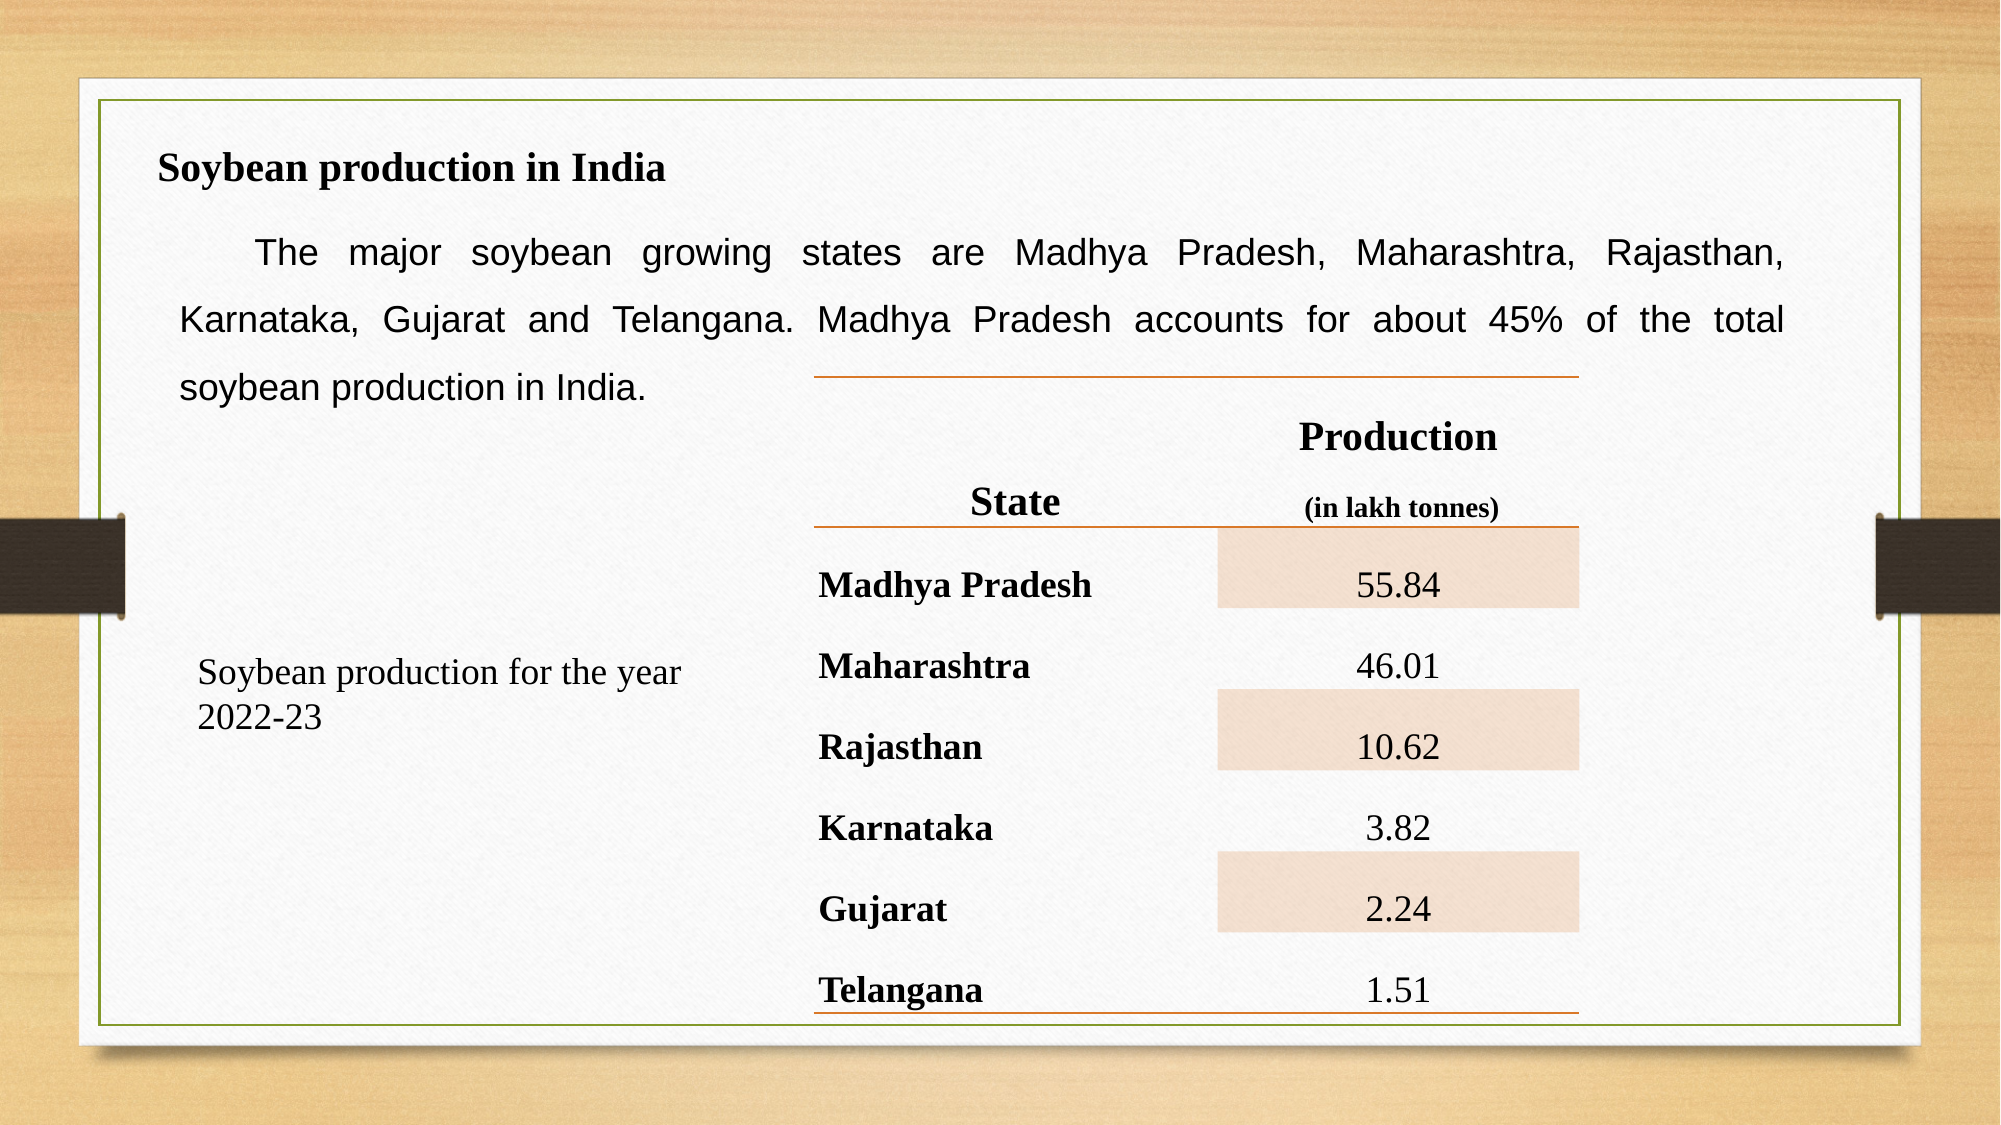

Soybean production in India
The major soybean growing states are Madhya Pradesh, Maharashtra, Rajasthan, Karnataka, Gujarat and Telangana. Madhya Pradesh accounts for about 45% of the total soybean production in India.
| State | Production (in lakh tonnes) |
| --- | --- |
| Madhya Pradesh | 55.84 |
| Maharashtra | 46.01 |
| Rajasthan | 10.62 |
| Karnataka | 3.82 |
| Gujarat | 2.24 |
| Telangana | 1.51 |
Soybean production for the year 2022-23